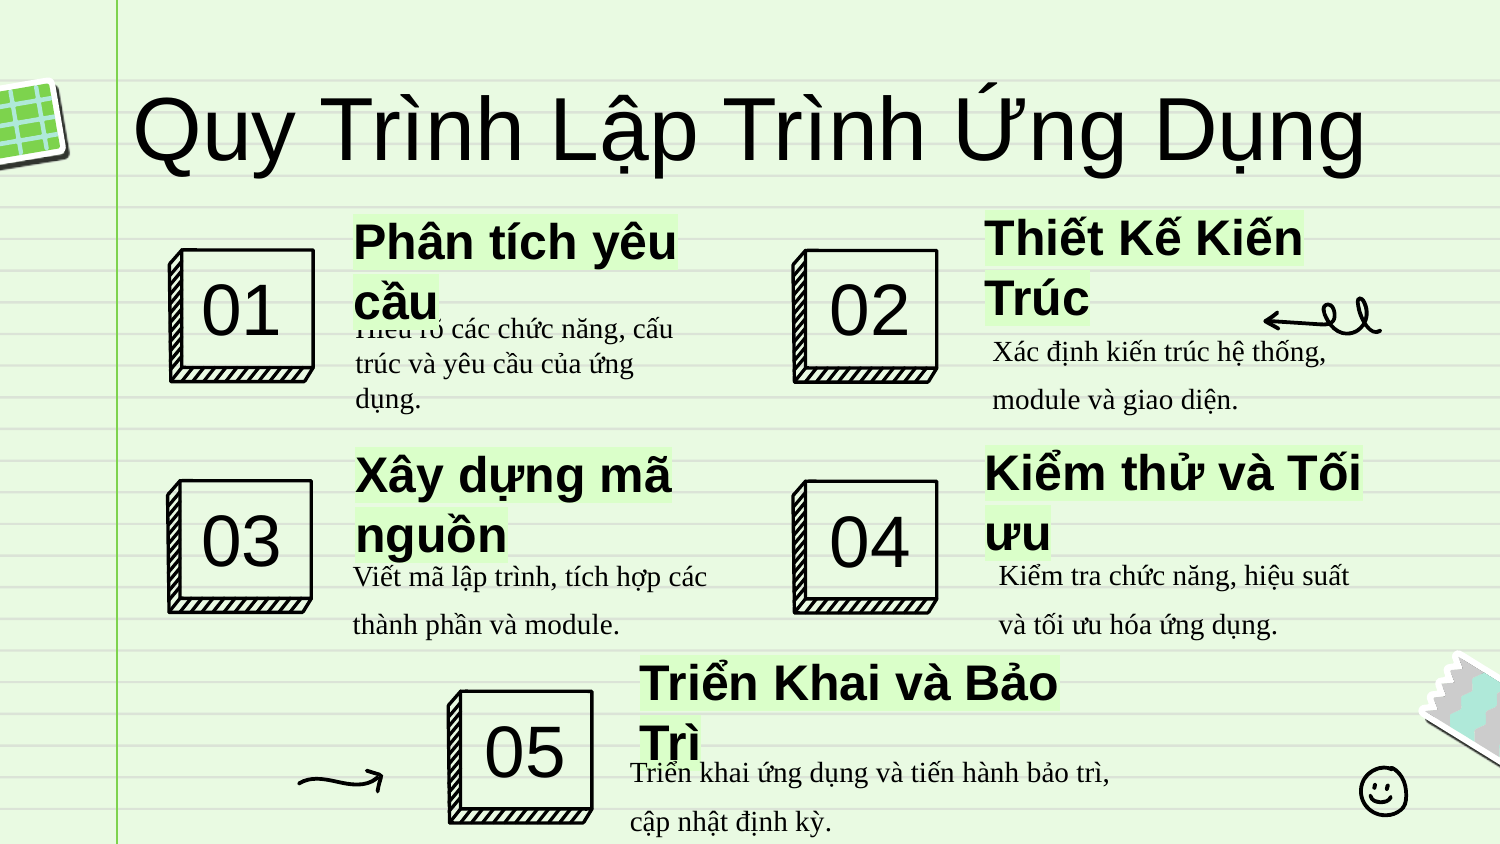

# Quy Trình Lập Trình Ứng Dụng
Thiết Kế Kiến Trúc
Phân tích yêu cầu
01
02

Xác định kiến trúc hệ thống,
module và giao diện.
Hiểu rõ các chức năng, cấu trúc và yêu cầu của ứng dụng.

Kiểm thử và Tối ưu
Xây dựng mã nguồn
03
04

Kiểm tra chức năng, hiệu suất và tối ưu hóa ứng dụng.
Viết mã lập trình, tích hợp các thành phần và module.
Triển Khai và Bảo Trì
05

Triển khai ứng dụng và tiến hành bảo trì, cập nhật định kỳ.